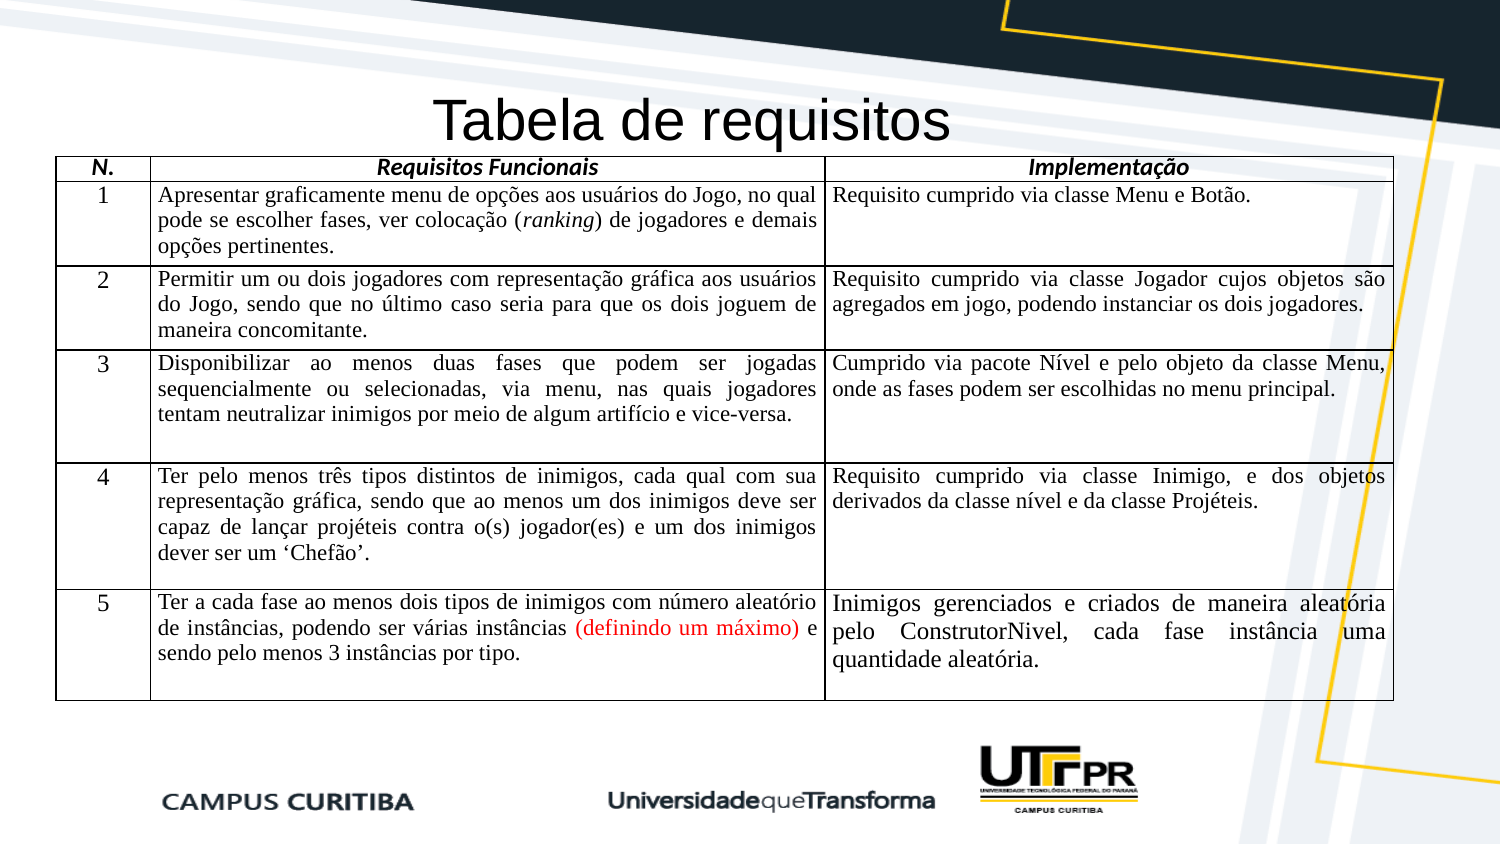

# Tabela de requisitos
| N. | Requisitos Funcionais | Implementação |
| --- | --- | --- |
| 1 | Apresentar graficamente menu de opções aos usuários do Jogo, no qual pode se escolher fases, ver colocação (ranking) de jogadores e demais opções pertinentes. | Requisito cumprido via classe Menu e Botão. |
| 2 | Permitir um ou dois jogadores com representação gráfica aos usuários do Jogo, sendo que no último caso seria para que os dois joguem de maneira concomitante. | Requisito cumprido via classe Jogador cujos objetos são agregados em jogo, podendo instanciar os dois jogadores. |
| 3 | Disponibilizar ao menos duas fases que podem ser jogadas sequencialmente ou selecionadas, via menu, nas quais jogadores tentam neutralizar inimigos por meio de algum artifício e vice-versa. | Cumprido via pacote Nível e pelo objeto da classe Menu, onde as fases podem ser escolhidas no menu principal. |
| 4 | Ter pelo menos três tipos distintos de inimigos, cada qual com sua representação gráfica, sendo que ao menos um dos inimigos deve ser capaz de lançar projéteis contra o(s) jogador(es) e um dos inimigos dever ser um ‘Chefão’. | Requisito cumprido via classe Inimigo, e dos objetos derivados da classe nível e da classe Projéteis. |
| 5 | Ter a cada fase ao menos dois tipos de inimigos com número aleatório de instâncias, podendo ser várias instâncias (definindo um máximo) e sendo pelo menos 3 instâncias por tipo. | Inimigos gerenciados e criados de maneira aleatória pelo ConstrutorNivel, cada fase instância uma quantidade aleatória. |